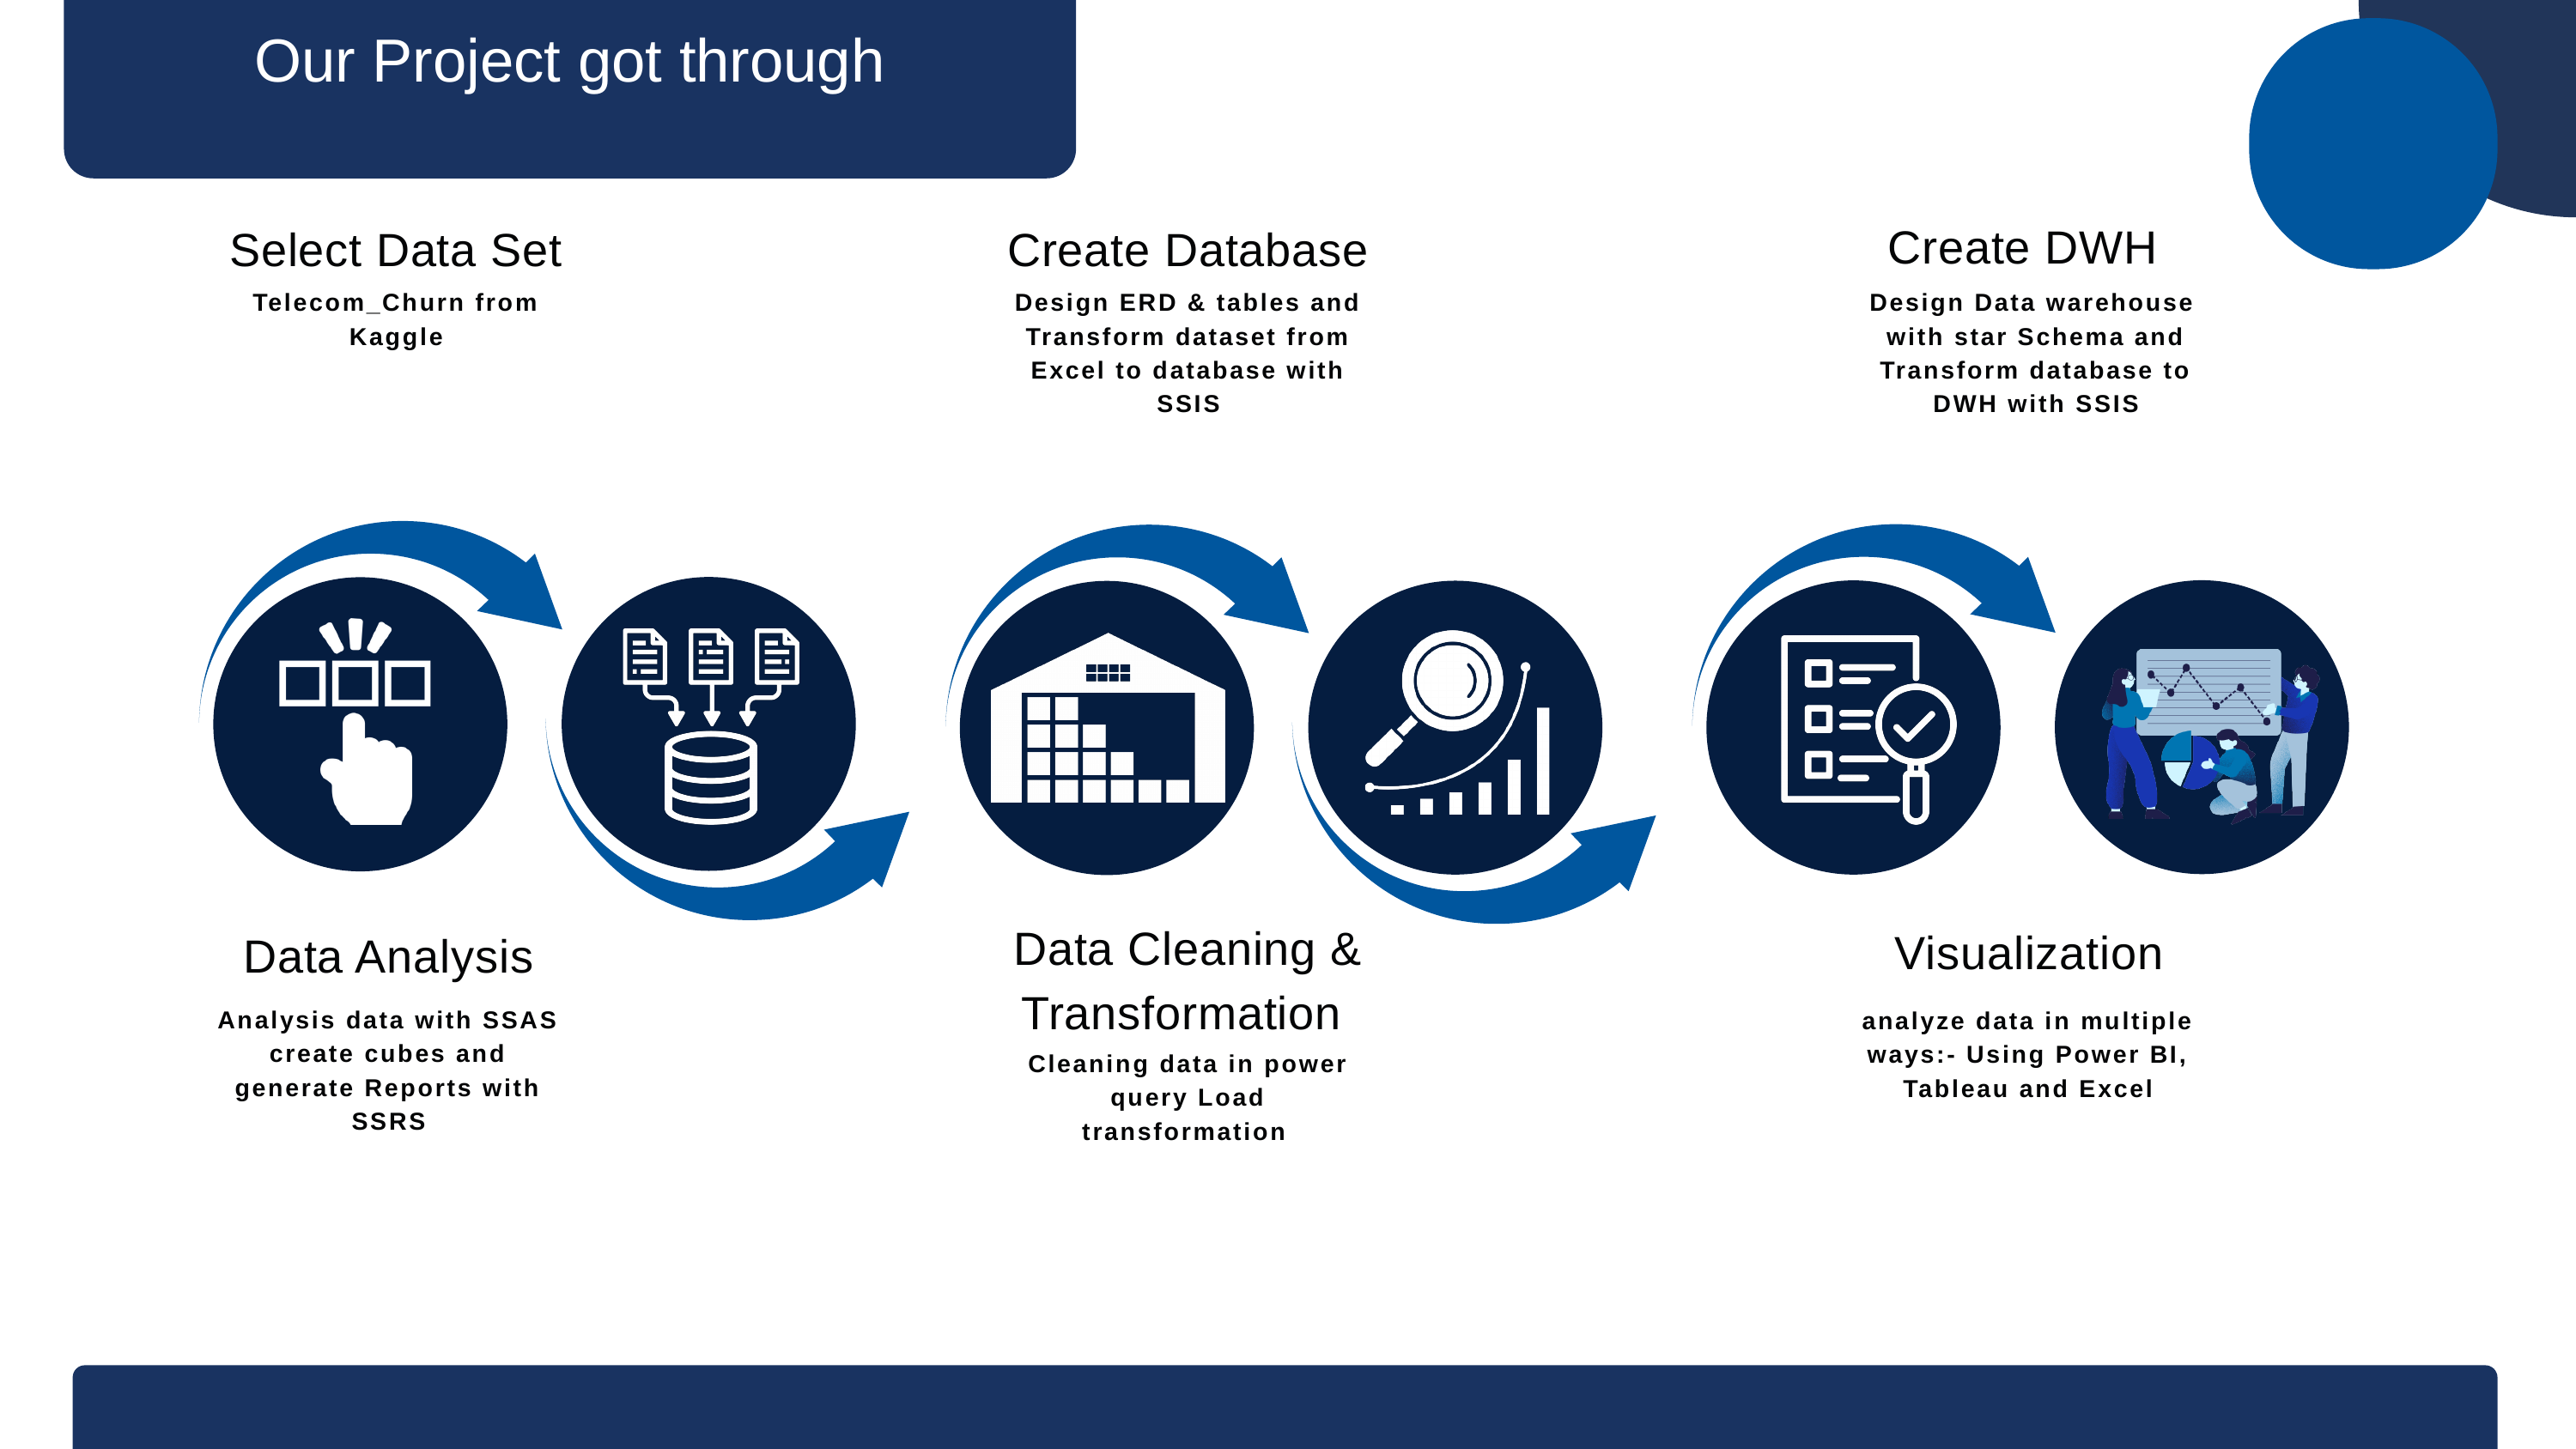

Our Project got through

Create DWH
Select Data Set
Create Database
Telecom_Churn from Kaggle
Design ERD & tables and Transform dataset from Excel to database with SSIS
Design Data warehouse
with star Schema and Transform database to DWH with SSIS

Data Cleaning & Transformation
Visualization
Data Analysis
Analysis data with SSAS create cubes and generate Reports with SSRS
analyze data in multiple ways:- Using Power BI, Tableau and Excel
Cleaning data in power query Load transformation